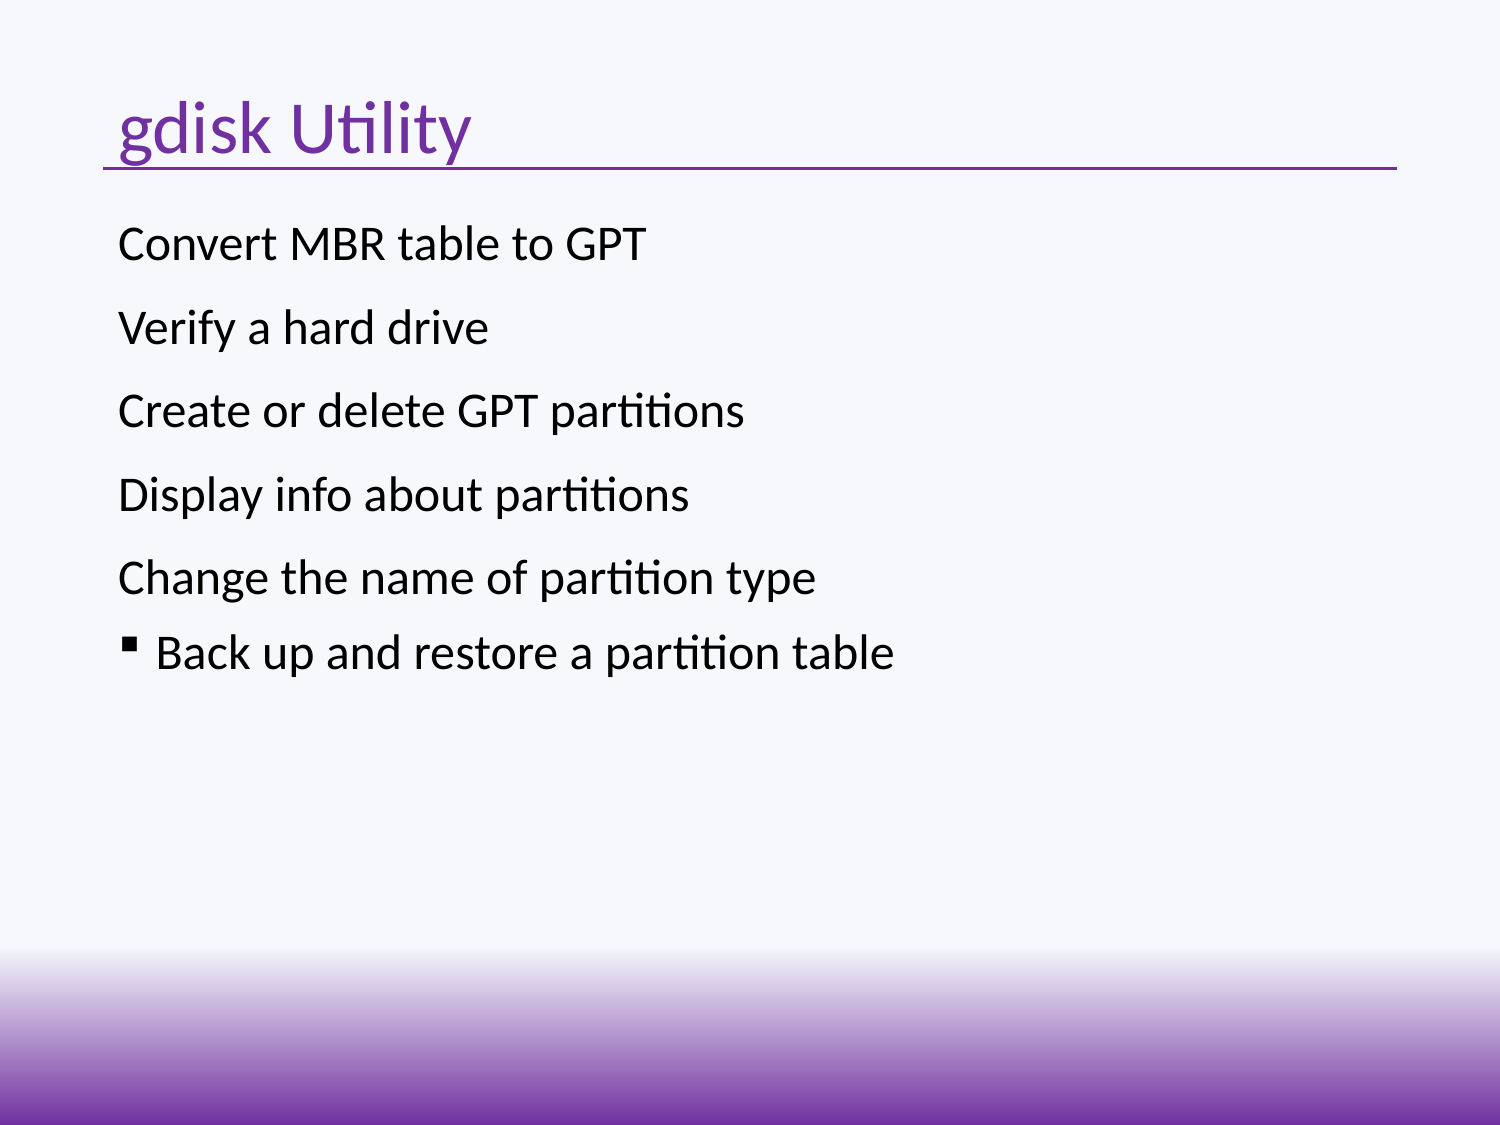

# gdisk Utility
Convert MBR table to GPT
Verify a hard drive
Create or delete GPT partitions
Display info about partitions
Change the name of partition type
Back up and restore a partition table